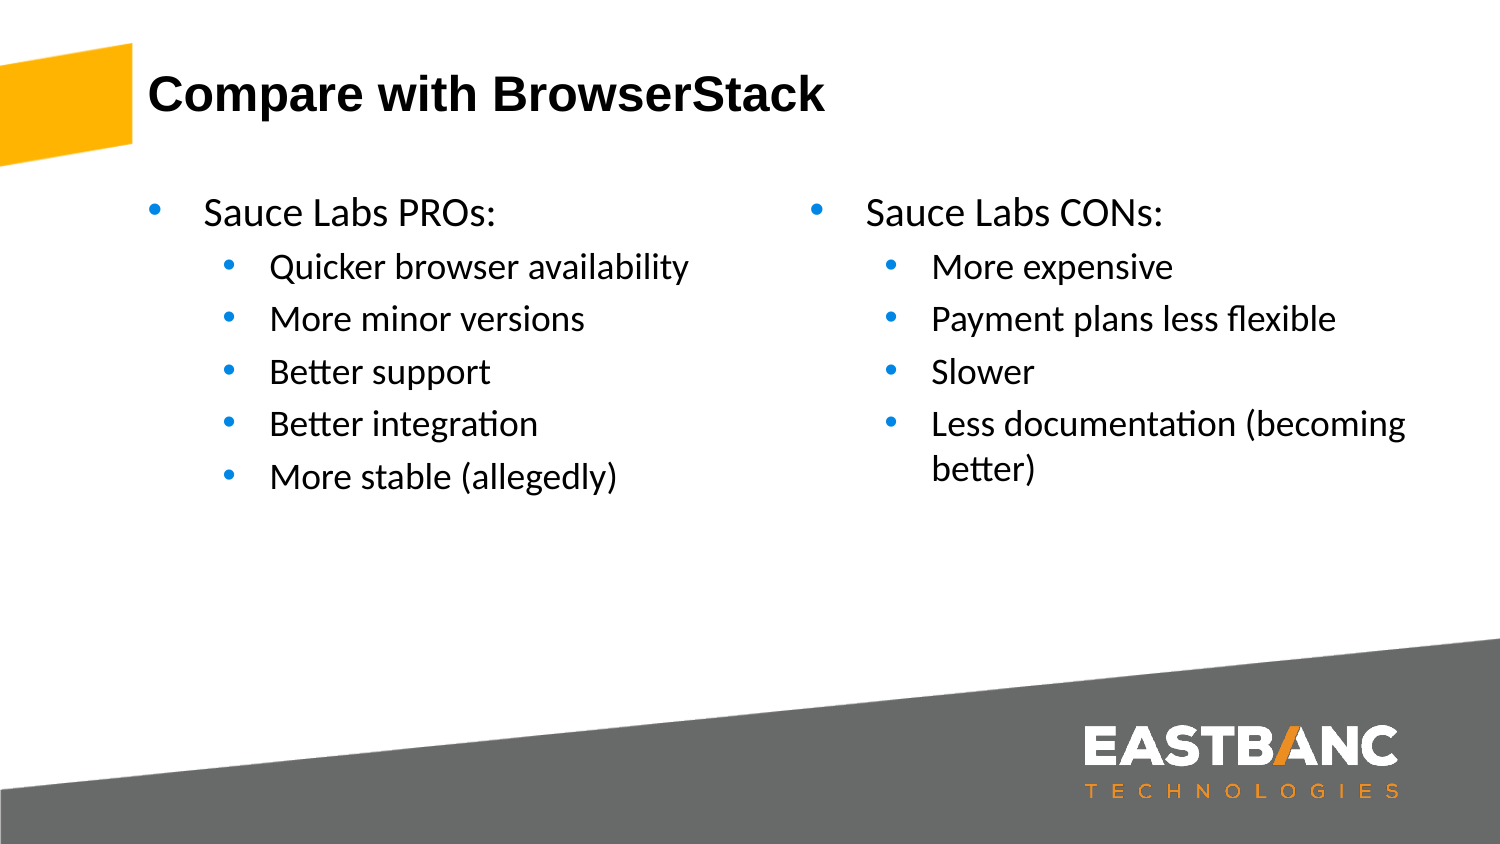

# Compare with BrowserStack
Sauce Labs PROs:
Quicker browser availability
More minor versions
Better support
Better integration
More stable (allegedly)

Sauce Labs CONs:
More expensive
Payment plans less flexible
Slower
Less documentation (becoming better)